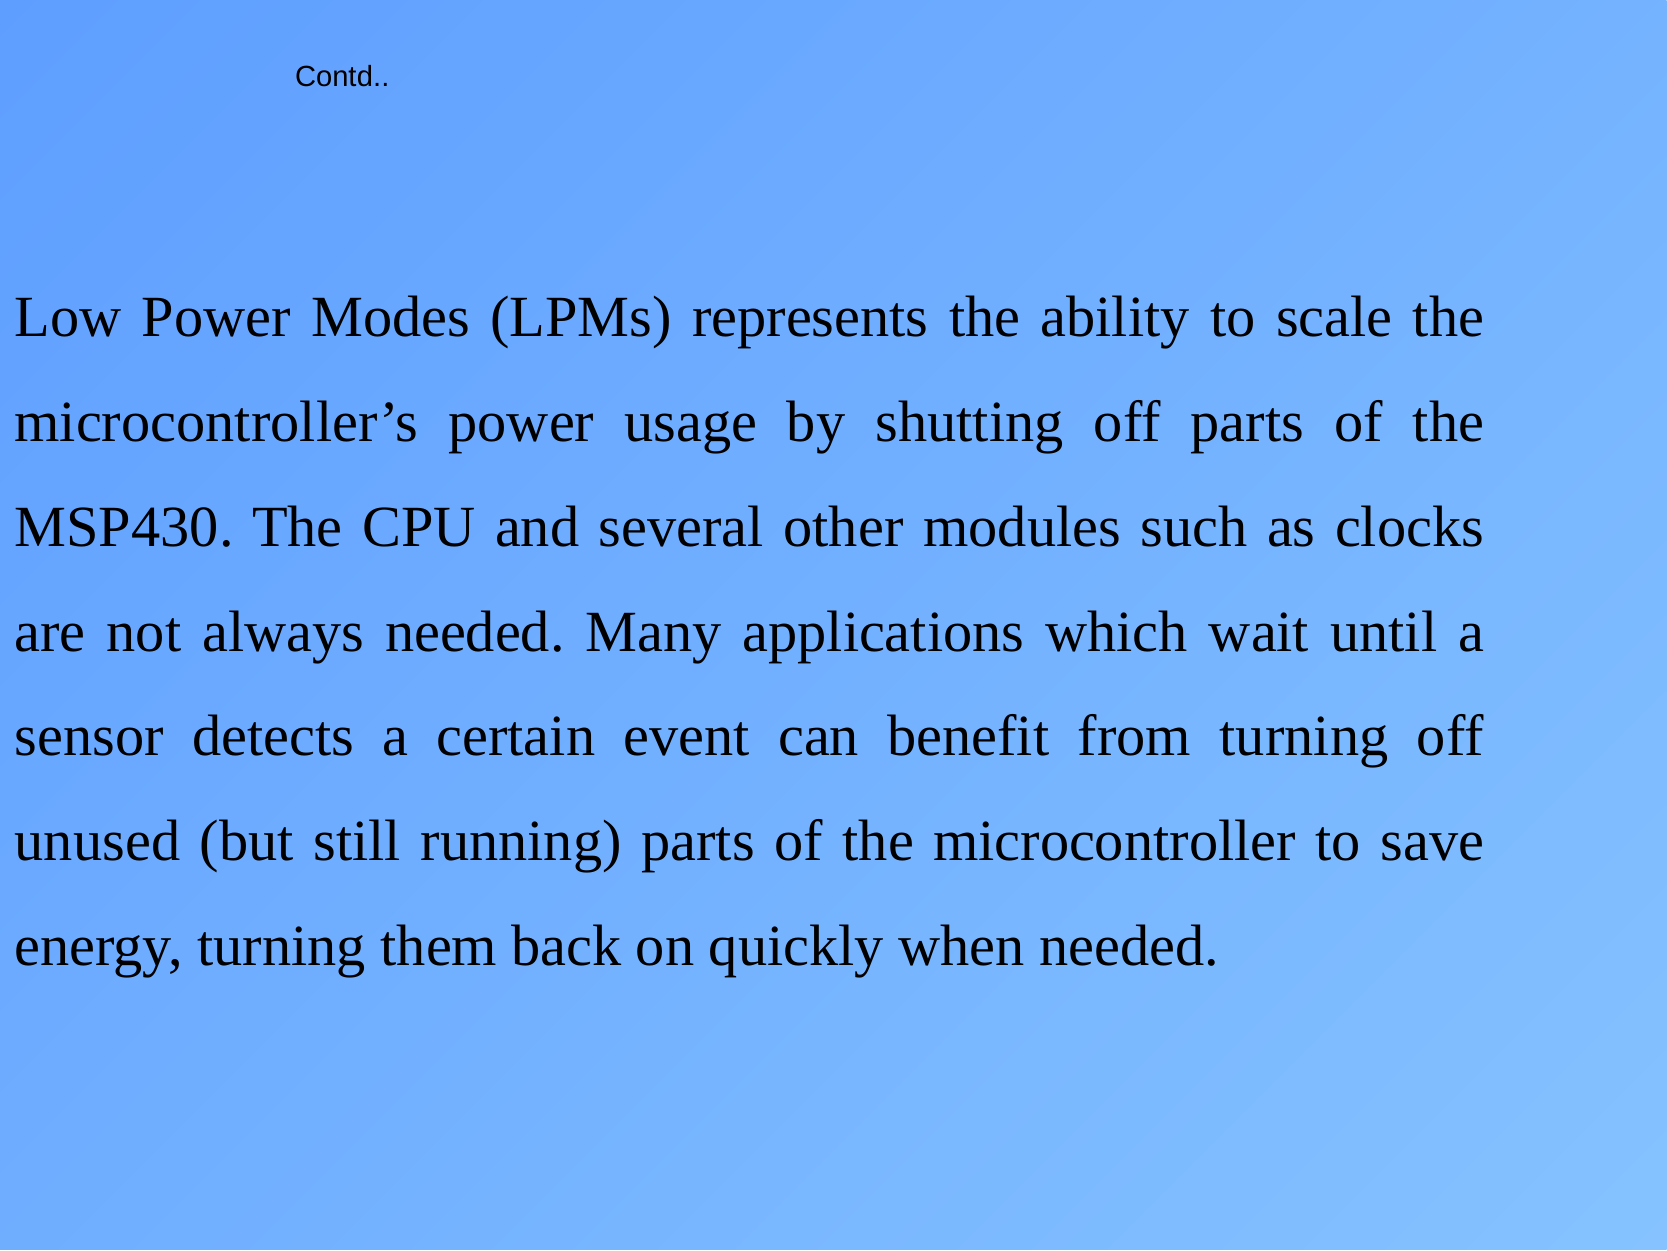

Contd..
Low Power Modes (LPMs) represents the ability to scale the microcontroller’s power usage by shutting off parts of the MSP430. The CPU and several other modules such as clocks are not always needed. Many applications which wait until a sensor detects a certain event can benefit from turning off unused (but still running) parts of the microcontroller to save energy, turning them back on quickly when needed.